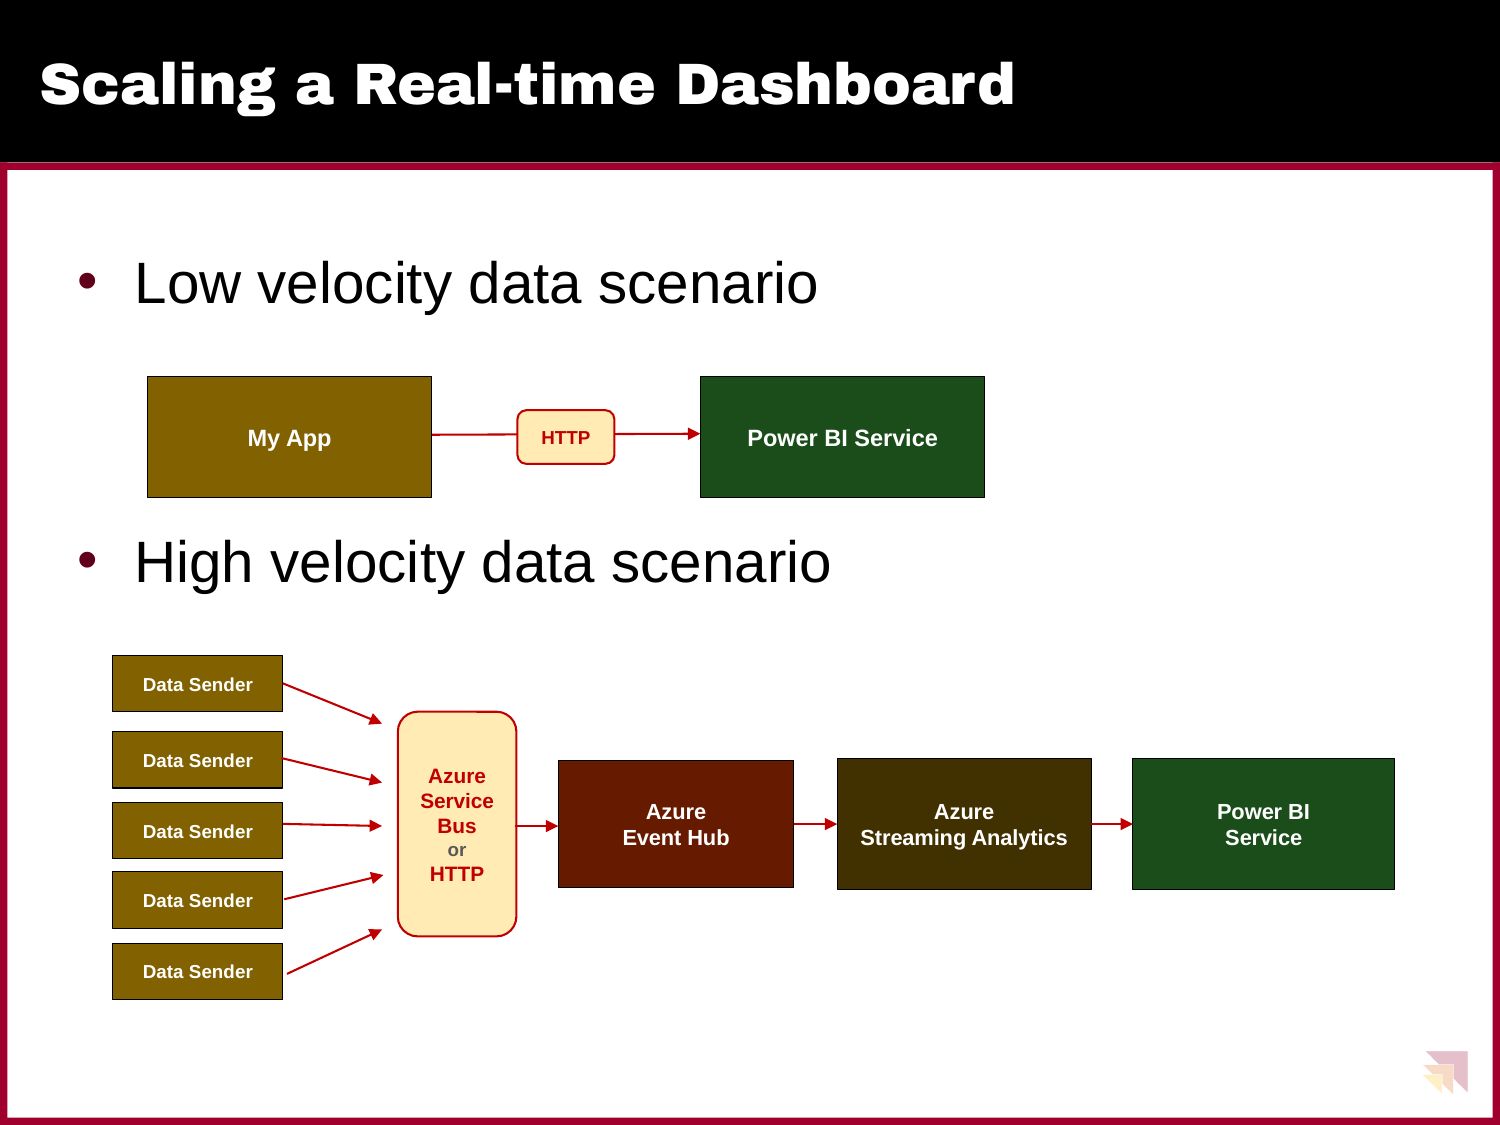

# Scaling a Real-time Dashboard
Low velocity data scenario

High velocity data scenario

My App
Power BI Service
HTTP
Data Sender
Data Sender
Data Sender
Data Sender
Data Sender
Azure
Service
Bus
or
HTTP
Azure
Event Hub
Azure
Streaming Analytics
Power BI
Service